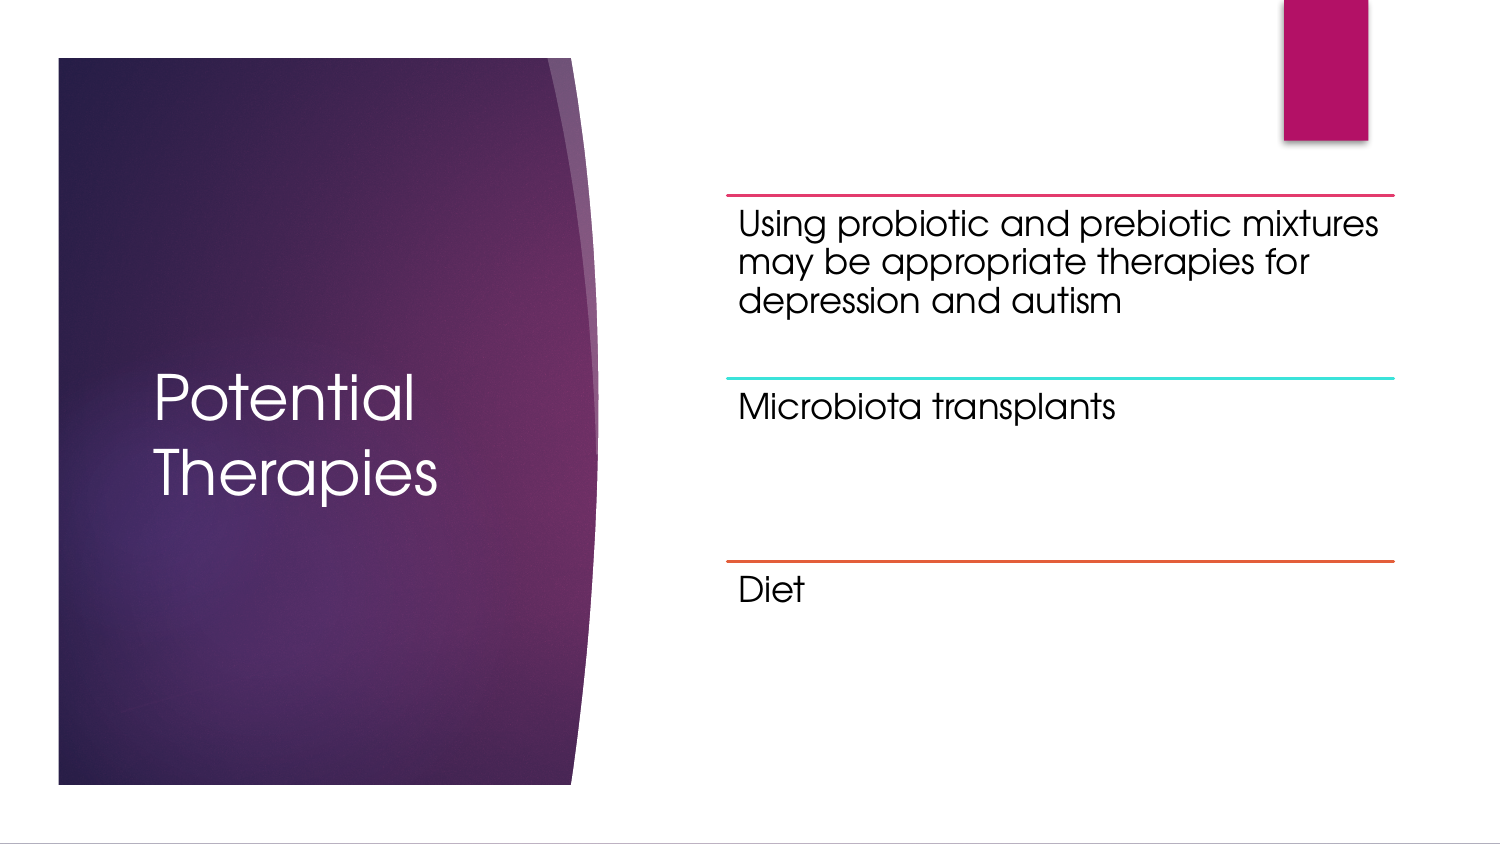

# Potential  Therapies

Using probiotic and prebiotic mixtures may be appropriate therapies for depression and autism

Microbiota transplants

Diet